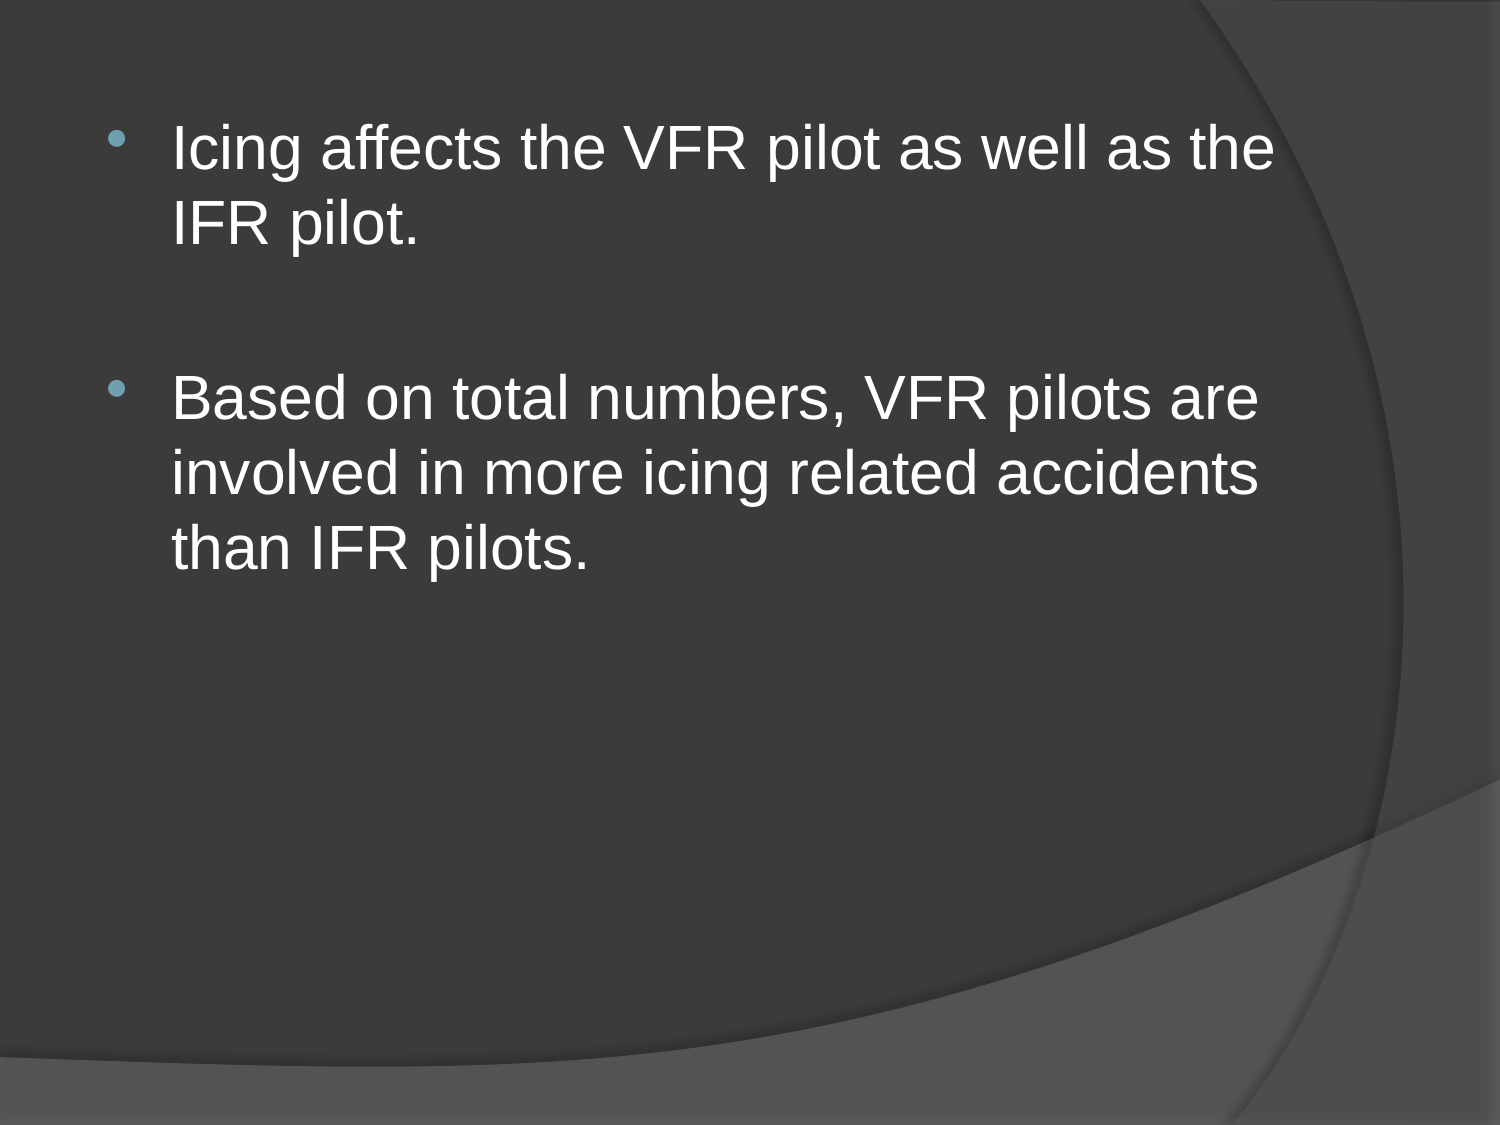

Icing affects the VFR pilot as well as the IFR pilot.

Based on total numbers, VFR pilots are involved in more icing related accidents than IFR pilots.